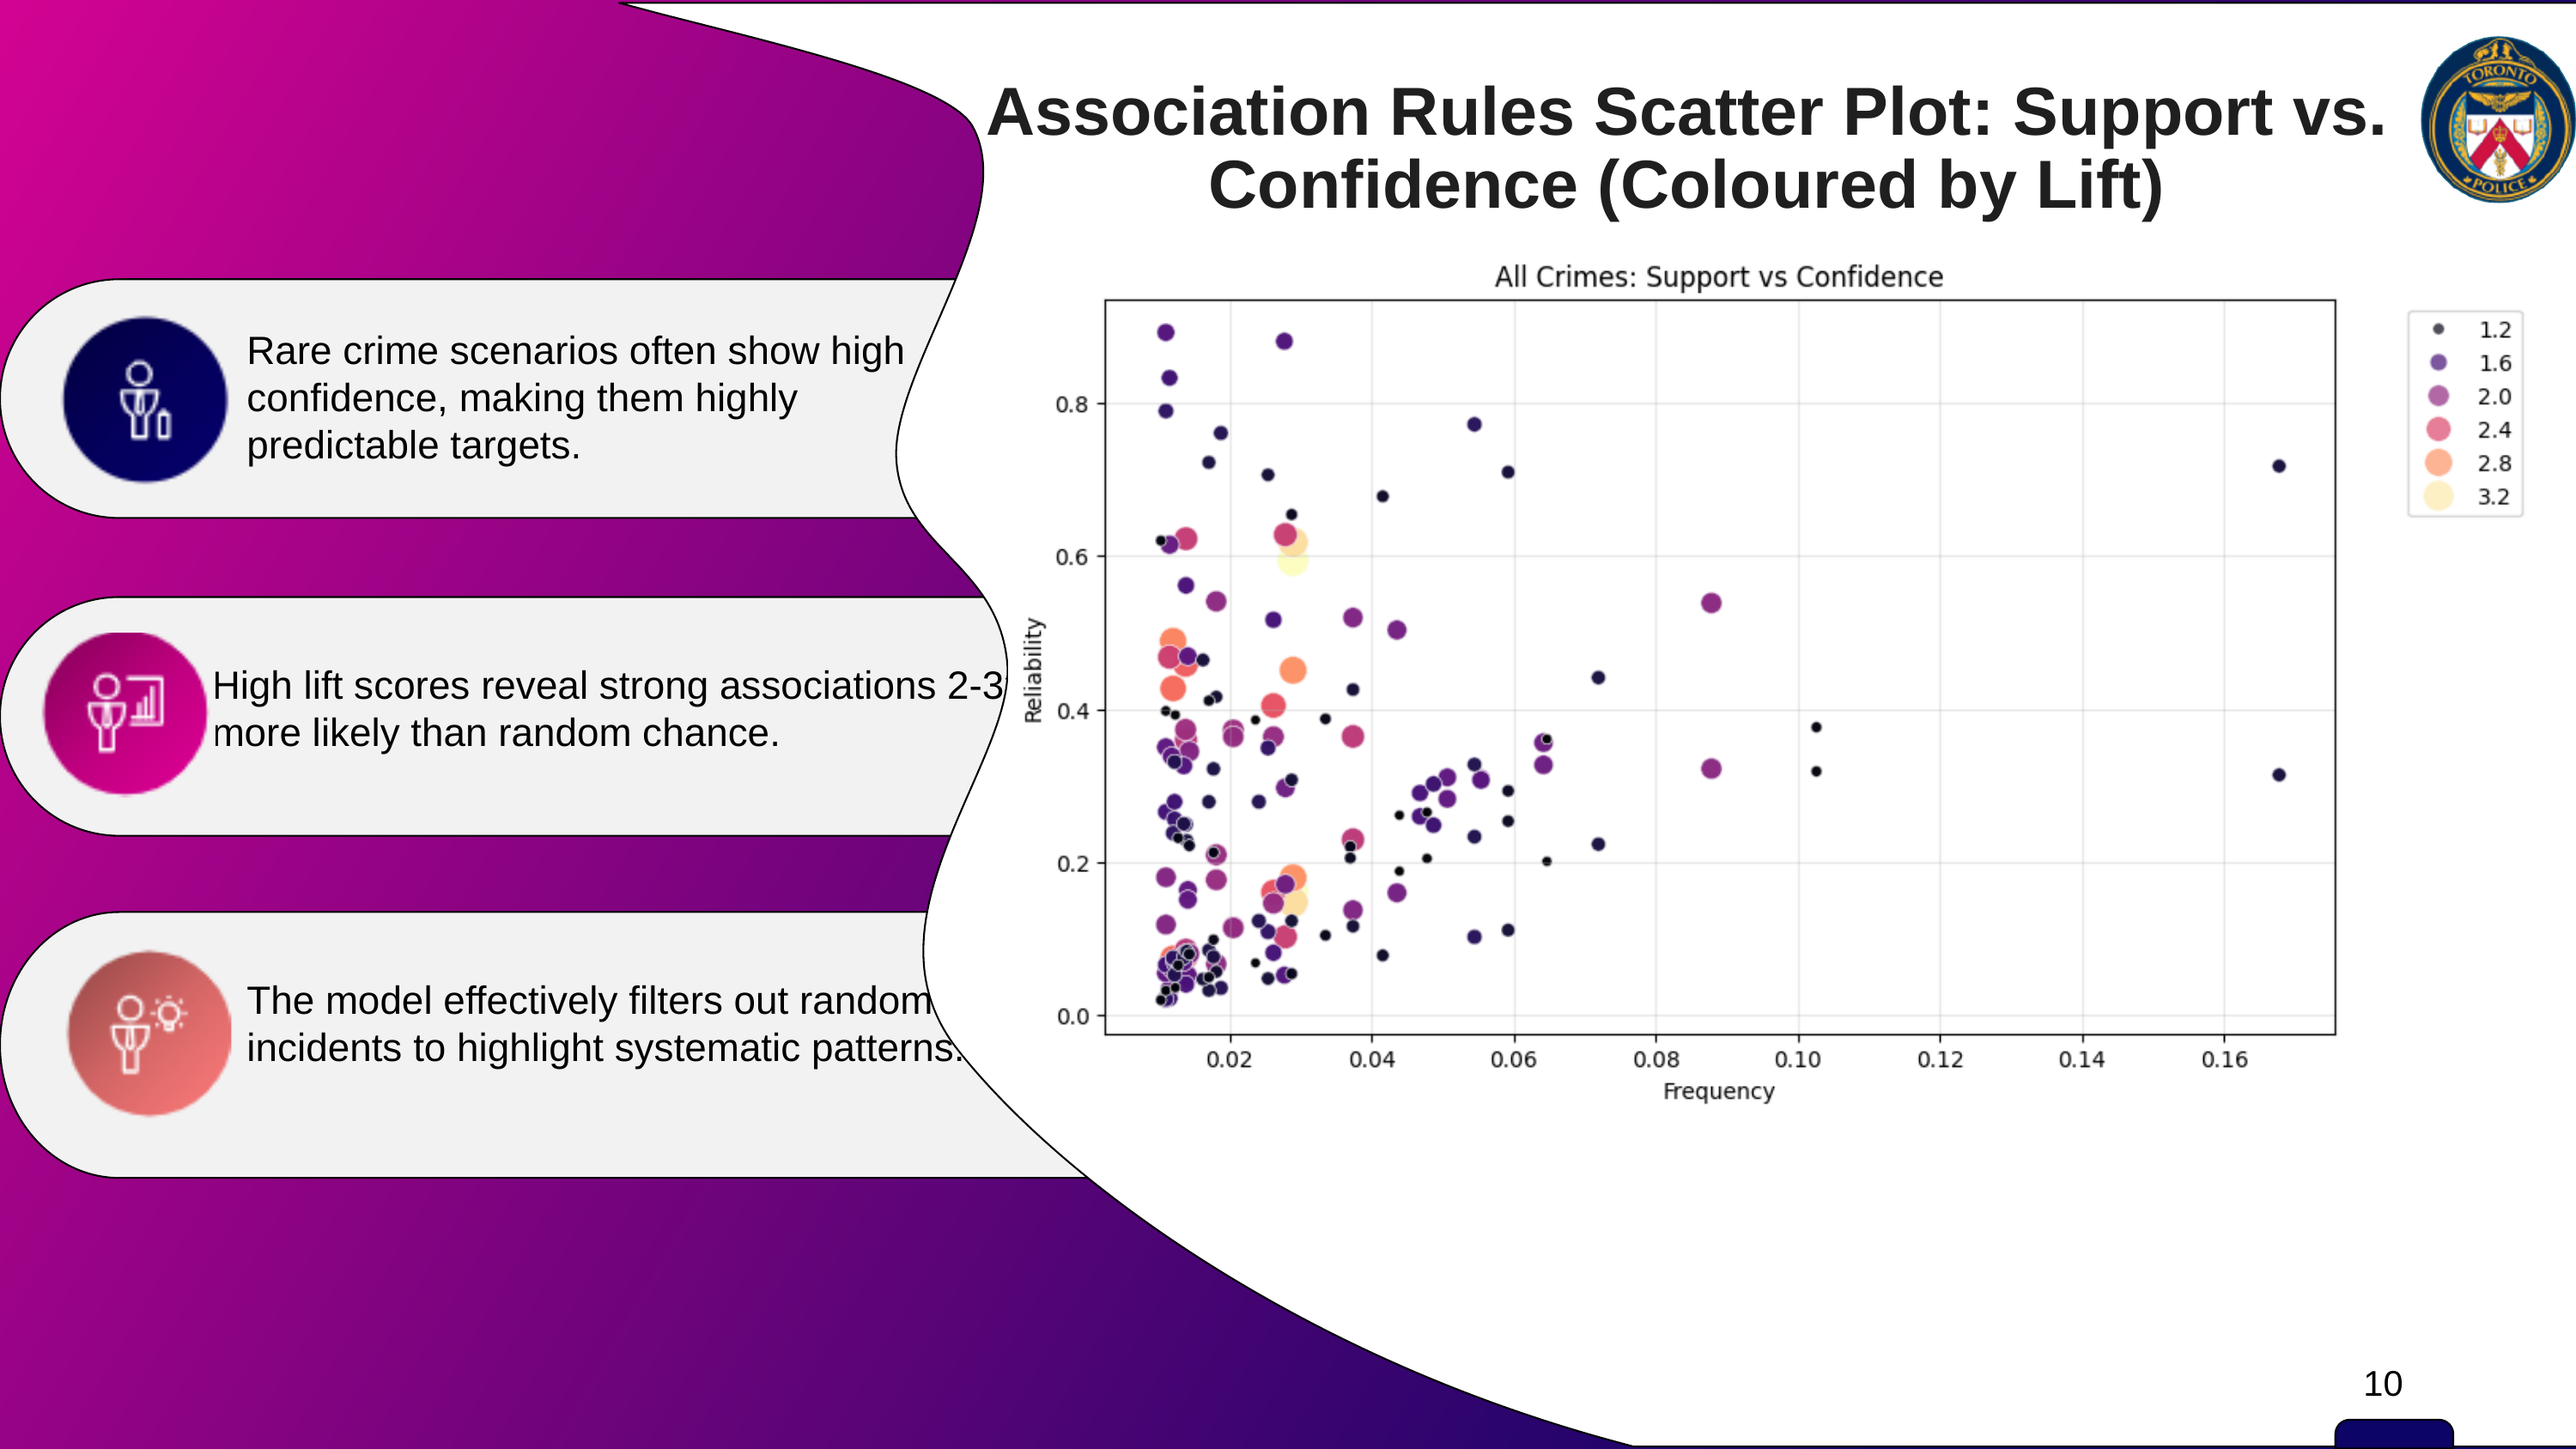

Association Rules Scatter Plot: Support vs. Confidence (Coloured by Lift)

Rare crime scenarios often show high confidence, making them highly predictable targets.

High lift scores reveal strong associations 2-3x more likely than random chance.

The model effectively filters out random incidents to highlight systematic patterns.

19
10